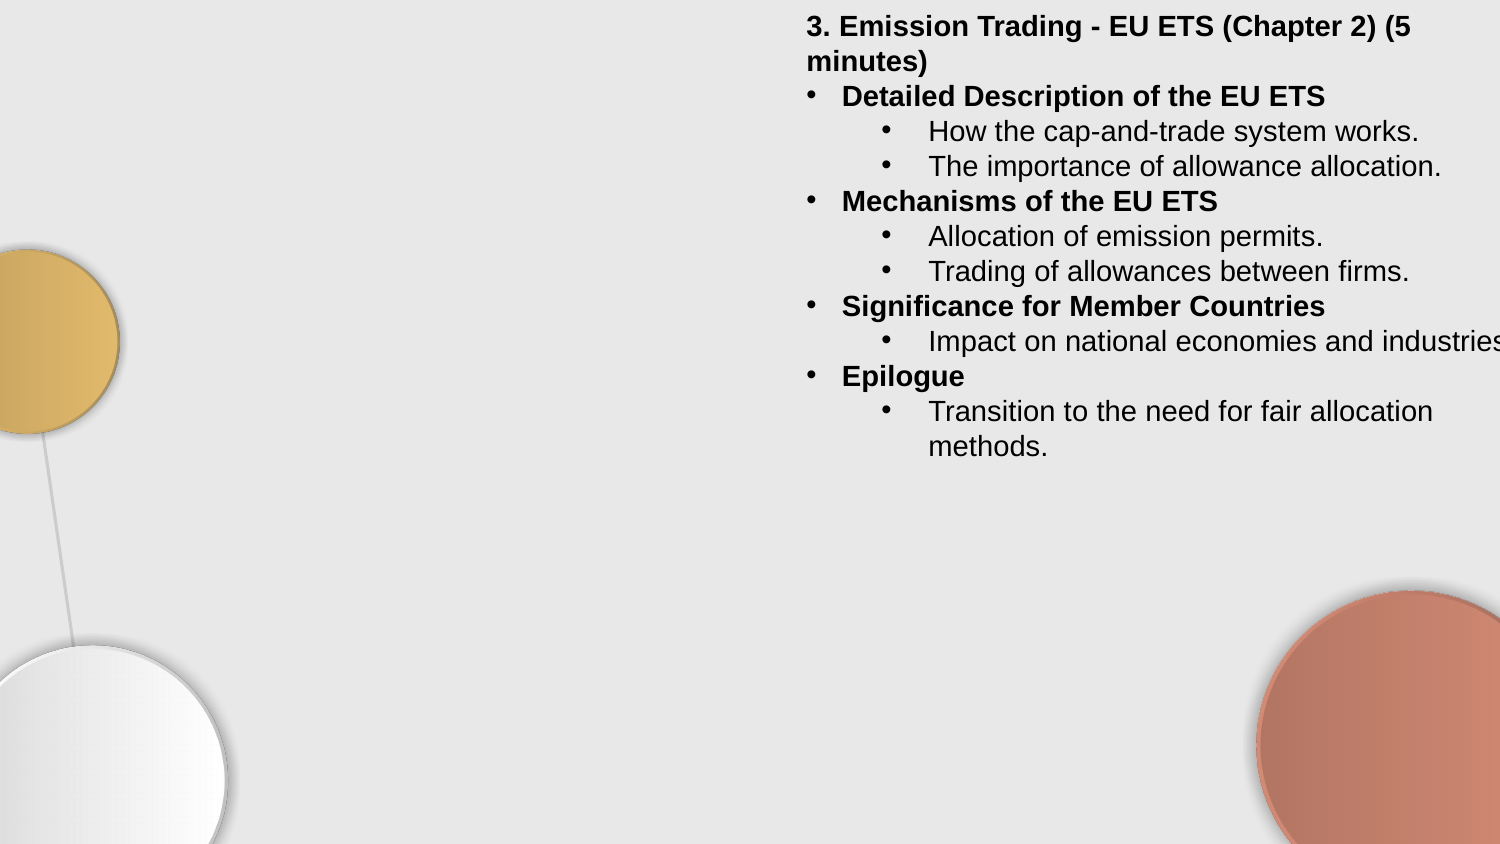

3. Emission Trading - EU ETS (Chapter 2) (5 minutes)
Detailed Description of the EU ETS
How the cap-and-trade system works.
The importance of allowance allocation.
Mechanisms of the EU ETS
Allocation of emission permits.
Trading of allowances between firms.
Significance for Member Countries
Impact on national economies and industries.
Epilogue
Transition to the need for fair allocation methods.

#